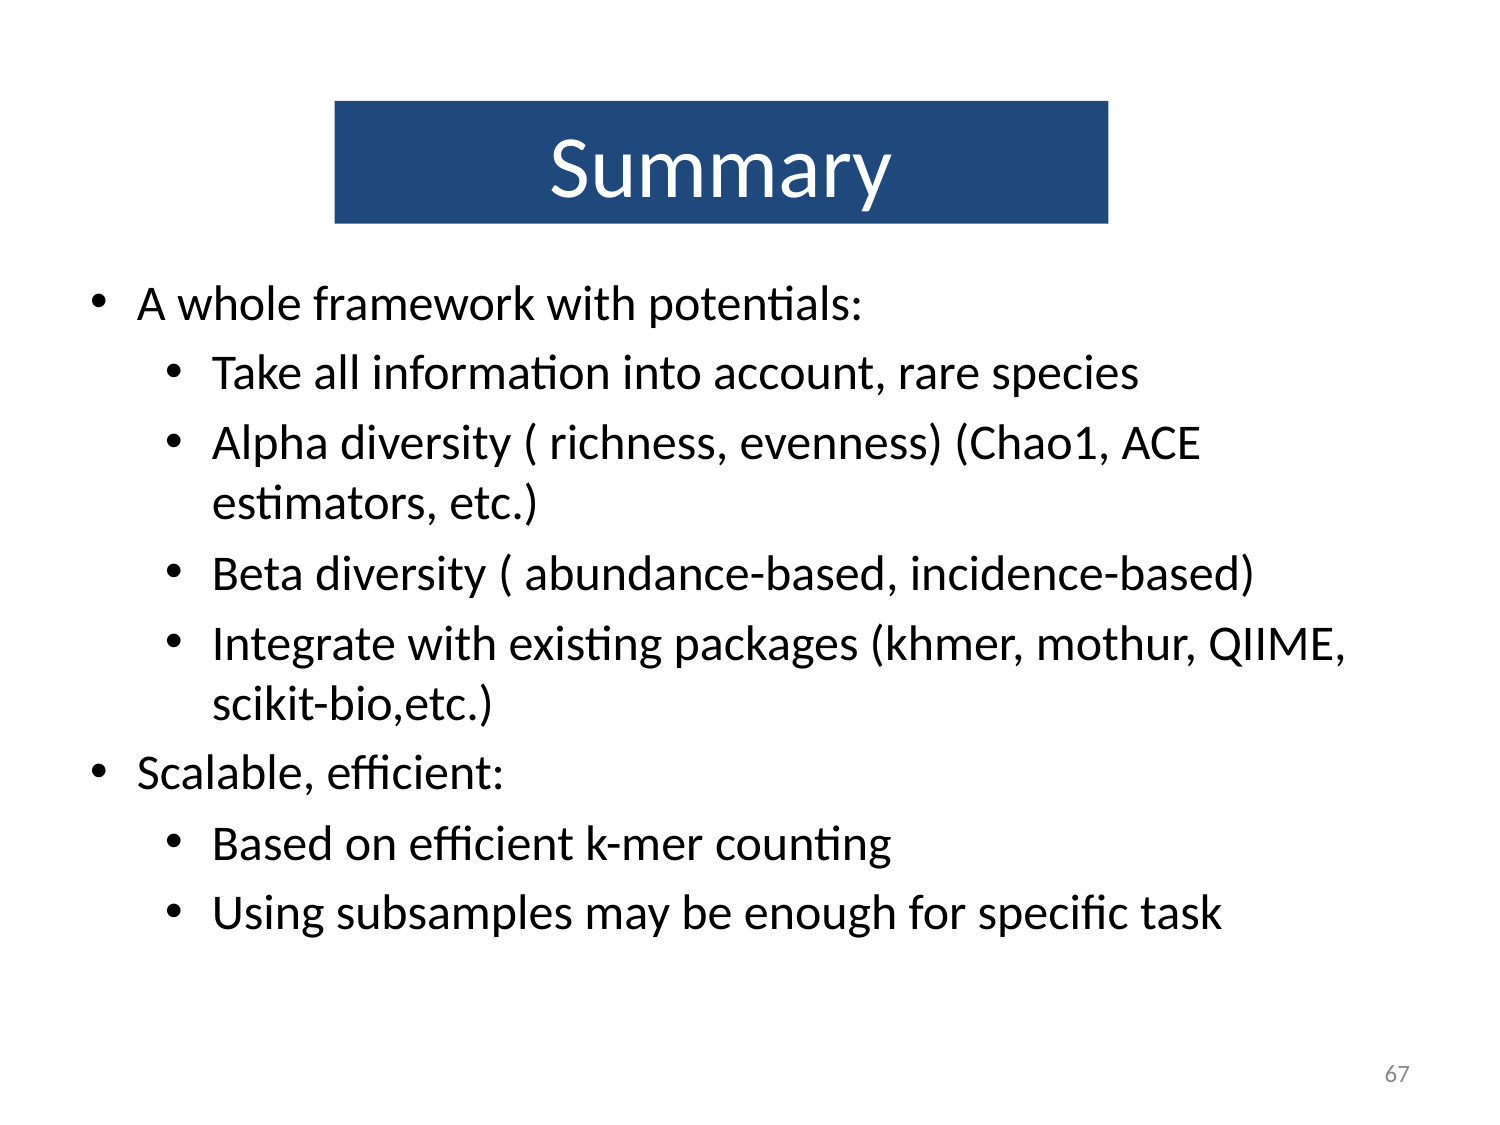

# Summary
A whole framework with potentials:
Take all information into account, rare species
Alpha diversity ( richness, evenness) (Chao1, ACE estimators, etc.)
Beta diversity ( abundance-based, incidence-based)
Integrate with existing packages (khmer, mothur, QIIME, scikit-bio,etc.)
Scalable, efficient:
Based on efficient k-mer counting
Using subsamples may be enough for specific task
67